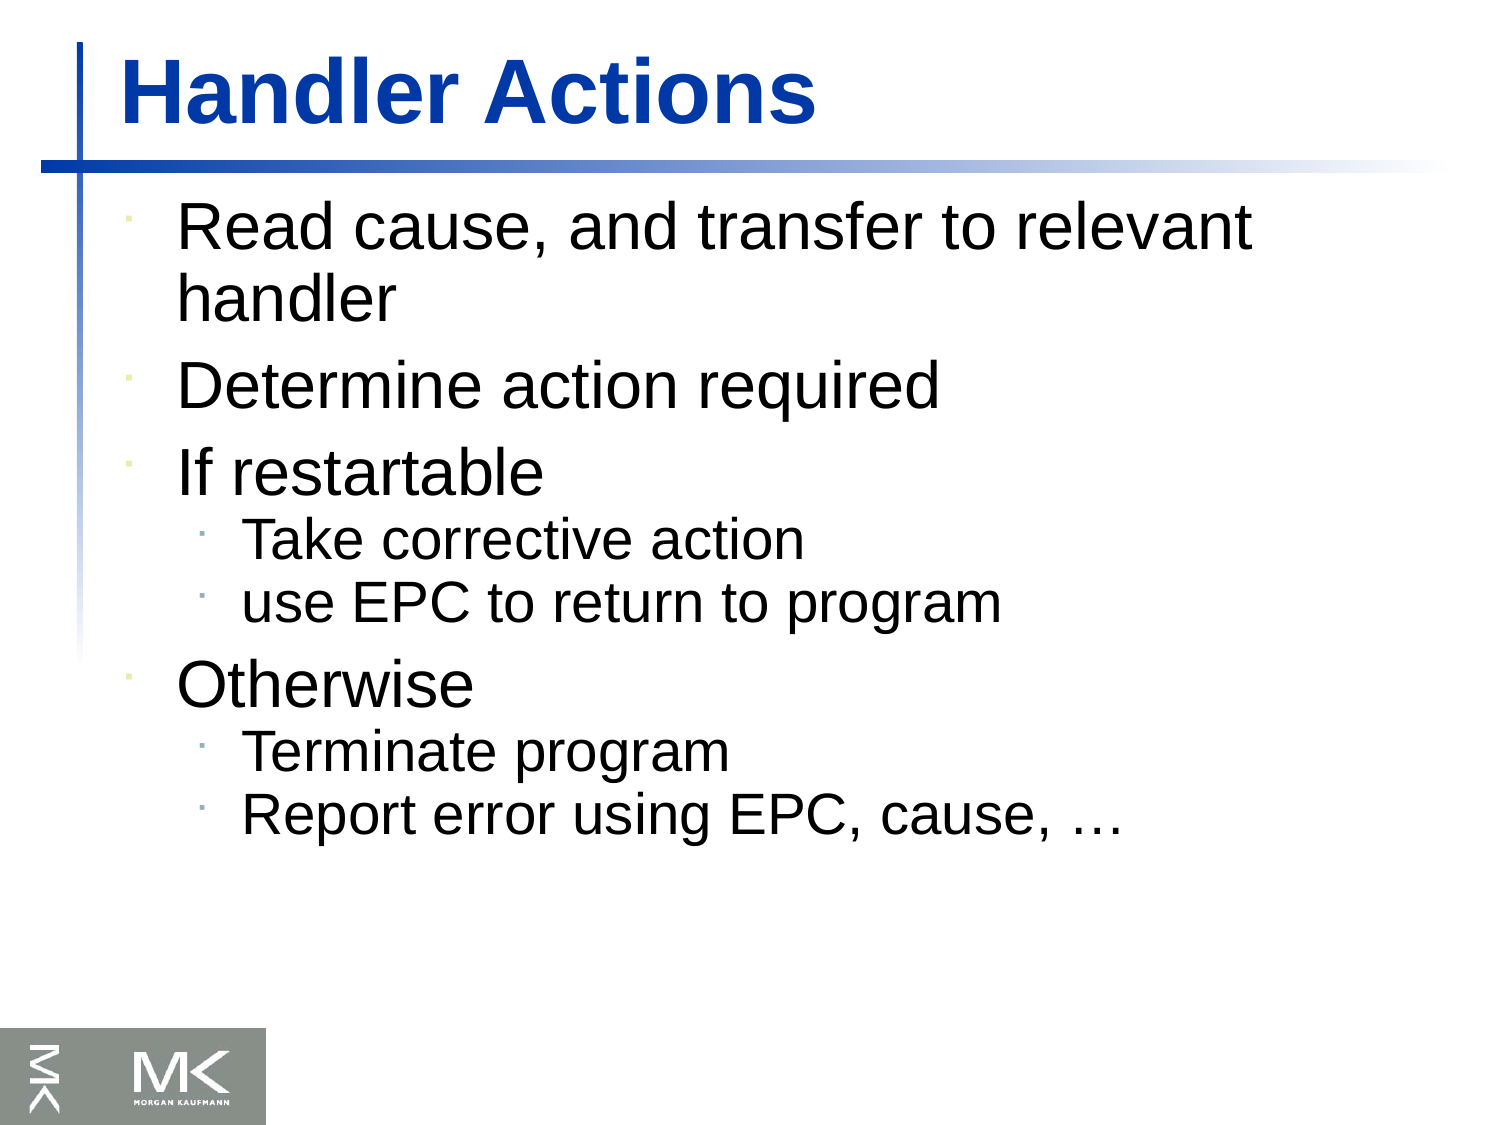

Handler Actions
Read cause, and transfer to relevant handler
Determine action required
If restartable
Take corrective action
use EPC to return to program
Otherwise
Terminate program
Report error using EPC, cause, …
128